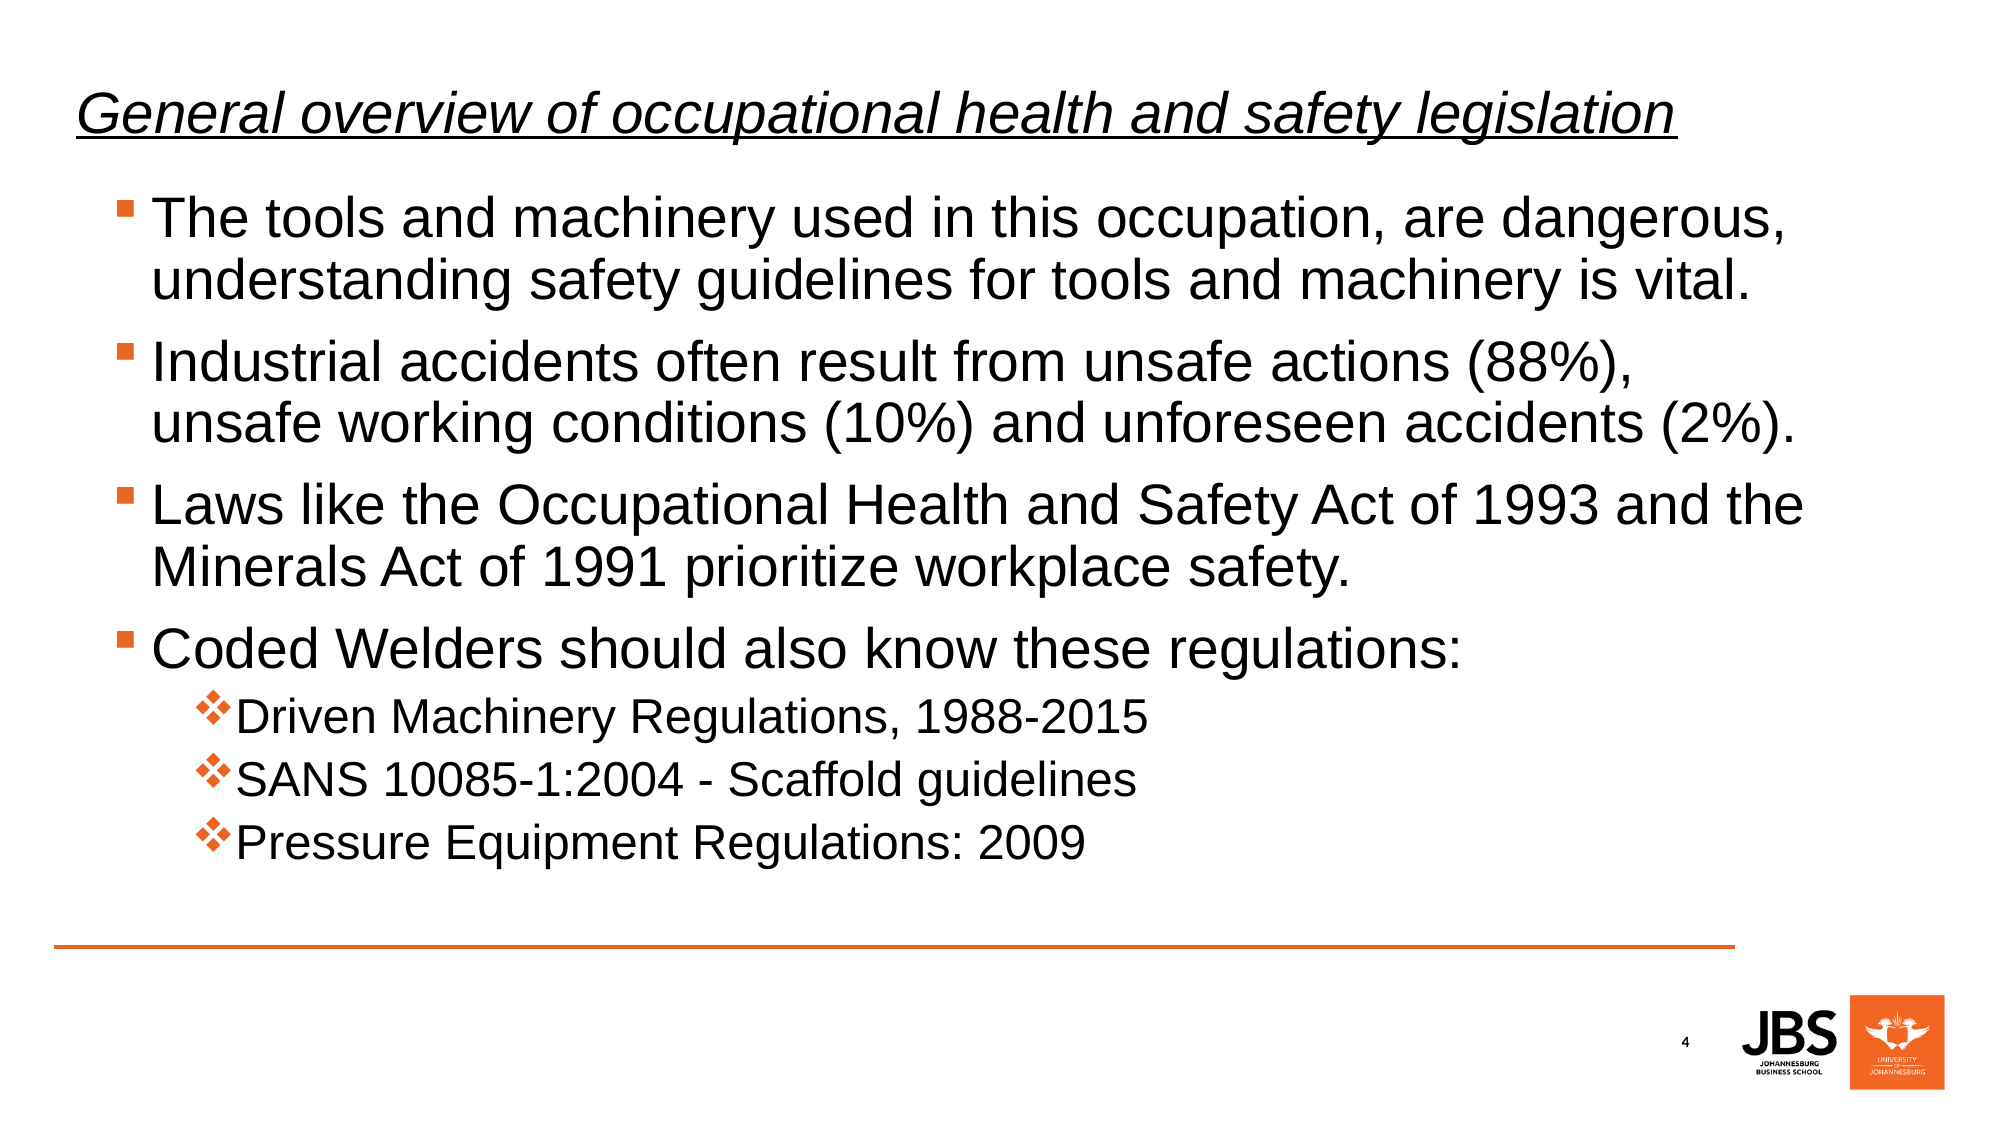

# General overview of occupational health and safety legislation
The tools and machinery used in this occupation, are dangerous, understanding safety guidelines for tools and machinery is vital.
Industrial accidents often result from unsafe actions (88%), unsafe working conditions (10%) and unforeseen accidents (2%).
Laws like the Occupational Health and Safety Act of 1993 and the Minerals Act of 1991 prioritize workplace safety.
Coded Welders should also know these regulations:
Driven Machinery Regulations, 1988-2015
SANS 10085-1:2004 - Scaffold guidelines
Pressure Equipment Regulations: 2009